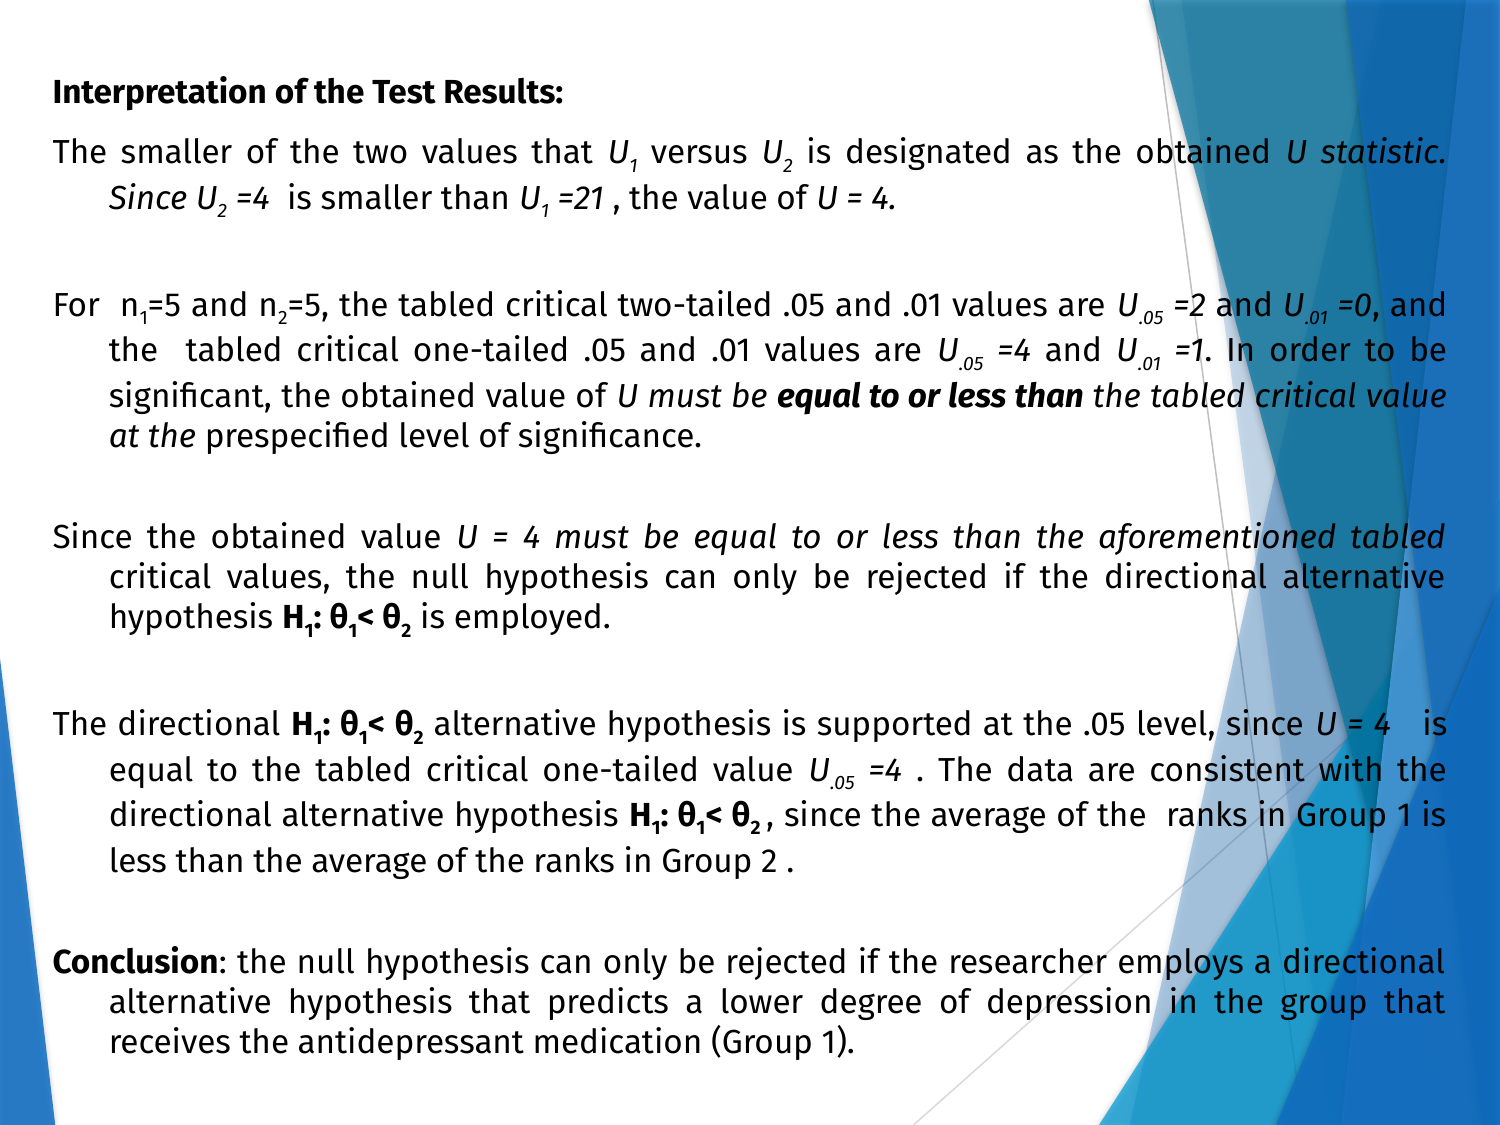

Interpretation of the Test Results:
The smaller of the two values that U1 versus U2 is designated as the obtained U statistic. Since U2 =4  is smaller than U1 =21 , the value of U = 4.

For  n1=5 and n2=5, the tabled critical two-tailed .05 and .01 values are U.05 =2 and U.01 =0, and the  tabled critical one-tailed .05 and .01 values are U.05 =4 and U.01 =1. In order to be significant, the obtained value of U must be equal to or less than the tabled critical value at the prespecified level of significance.

Since the obtained value U = 4 must be equal to or less than the aforementioned tabled critical values, the null hypothesis can only be rejected if the directional alternative hypothesis H1: θ1< θ2  is employed.

The directional H1: θ1< θ2 alternative hypothesis is supported at the .05 level, since U = 4   is equal to the tabled critical one-tailed value U.05 =4 . The data are consistent with the directional alternative hypothesis H1: θ1< θ2 , since the average of the  ranks in Group 1 is less than the average of the ranks in Group 2 .

Conclusion: the null hypothesis can only be rejected if the researcher employs a directional alternative hypothesis that predicts a lower degree of depression in the group that receives the antidepressant medication (Group 1).